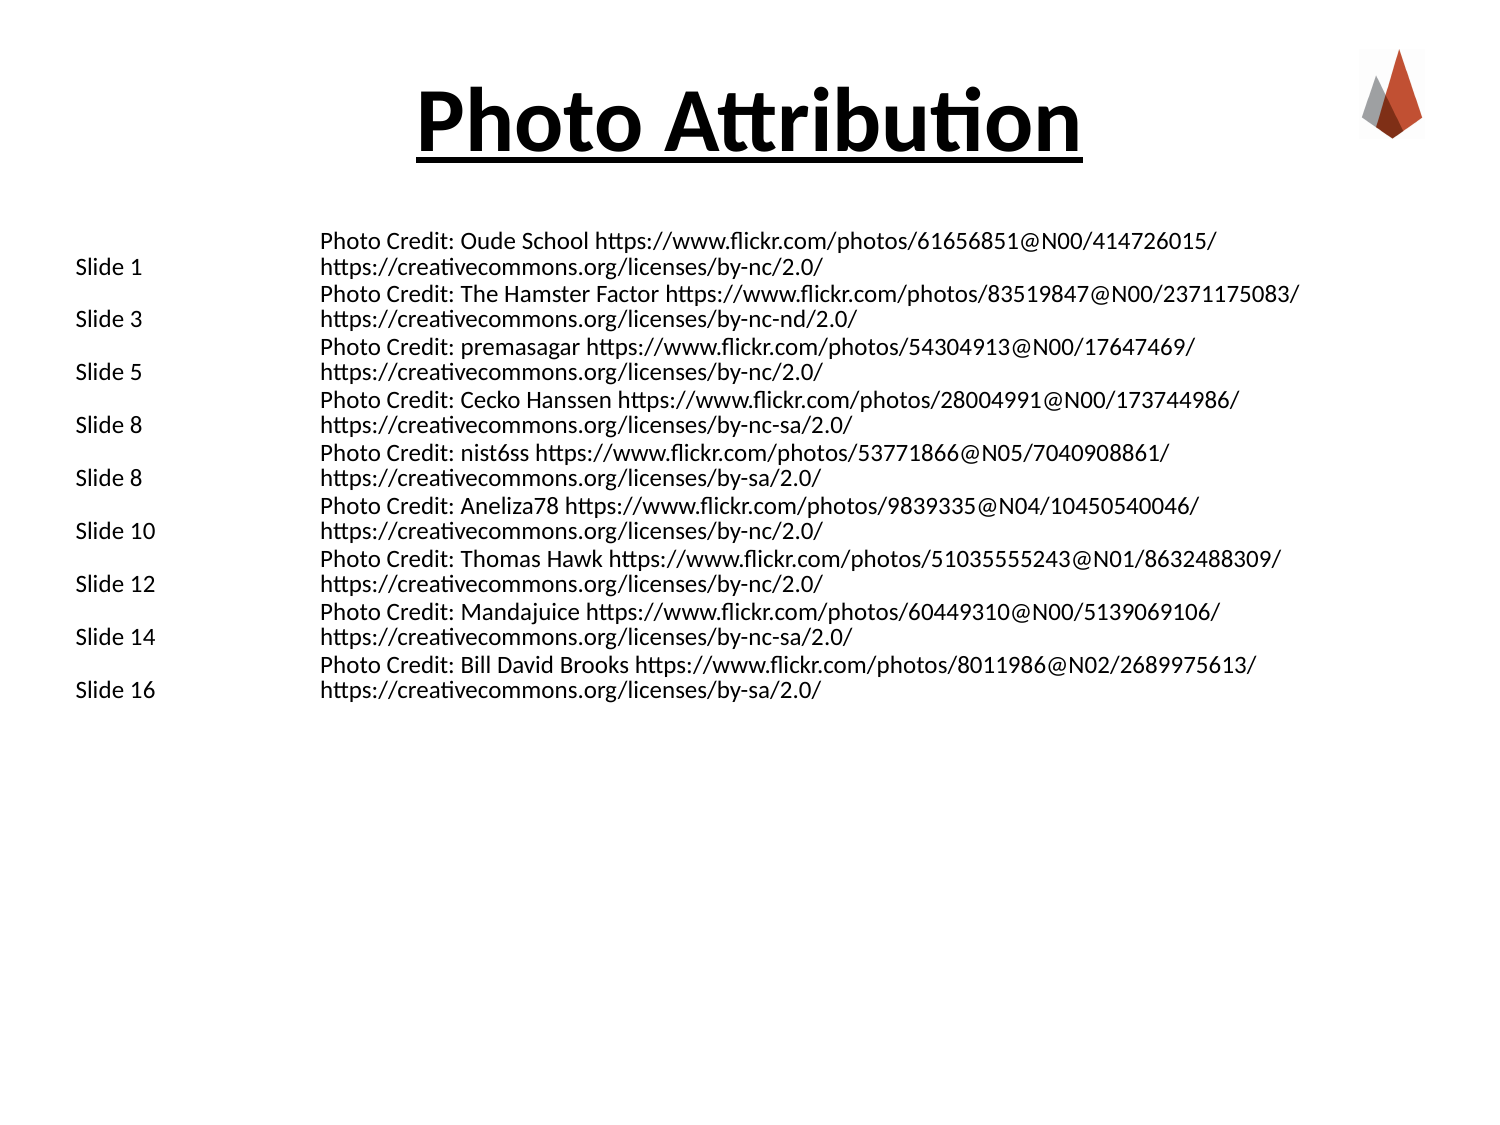

# Photo Attribution
| Slide 1 | Photo Credit: Oude School https://www.flickr.com/photos/61656851@N00/414726015/ https://creativecommons.org/licenses/by-nc/2.0/ |
| --- | --- |
| Slide 3 | Photo Credit: The Hamster Factor https://www.flickr.com/photos/83519847@N00/2371175083/ https://creativecommons.org/licenses/by-nc-nd/2.0/ |
| Slide 5 | Photo Credit: premasagar https://www.flickr.com/photos/54304913@N00/17647469/ https://creativecommons.org/licenses/by-nc/2.0/ |
| Slide 8 | Photo Credit: Cecko Hanssen https://www.flickr.com/photos/28004991@N00/173744986/ https://creativecommons.org/licenses/by-nc-sa/2.0/ |
| Slide 8 | Photo Credit: nist6ss https://www.flickr.com/photos/53771866@N05/7040908861/ https://creativecommons.org/licenses/by-sa/2.0/ |
| Slide 10 | Photo Credit: Aneliza78 https://www.flickr.com/photos/9839335@N04/10450540046/ https://creativecommons.org/licenses/by-nc/2.0/ |
| Slide 12 | Photo Credit: Thomas Hawk https://www.flickr.com/photos/51035555243@N01/8632488309/ https://creativecommons.org/licenses/by-nc/2.0/ |
| Slide 14 | Photo Credit: Mandajuice https://www.flickr.com/photos/60449310@N00/5139069106/ https://creativecommons.org/licenses/by-nc-sa/2.0/ |
| Slide 16 | Photo Credit: Bill David Brooks https://www.flickr.com/photos/8011986@N02/2689975613/ https://creativecommons.org/licenses/by-sa/2.0/ |